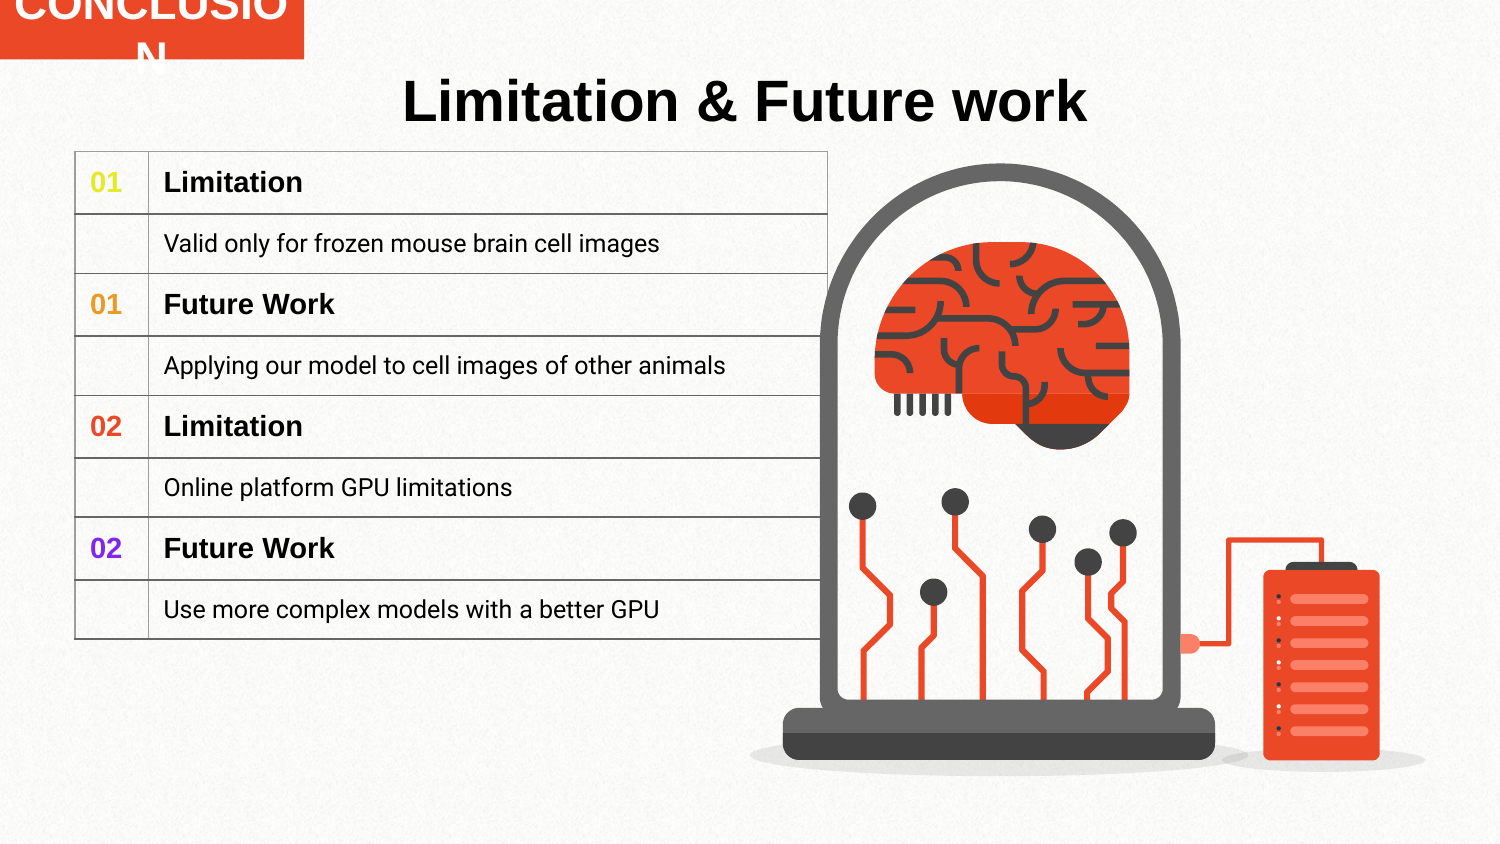

CONCLUSION
Limitation & Future work
| 01 | Limitation |
| --- | --- |
|  | Valid only for frozen mouse brain cell images |
| 01 | Future Work |
|  | Applying our model to cell images of other animals |
| 02 | Limitation |
|  | Online platform GPU limitations |
| 02 | Future Work |
|  | Use more complex models with a better GPU |